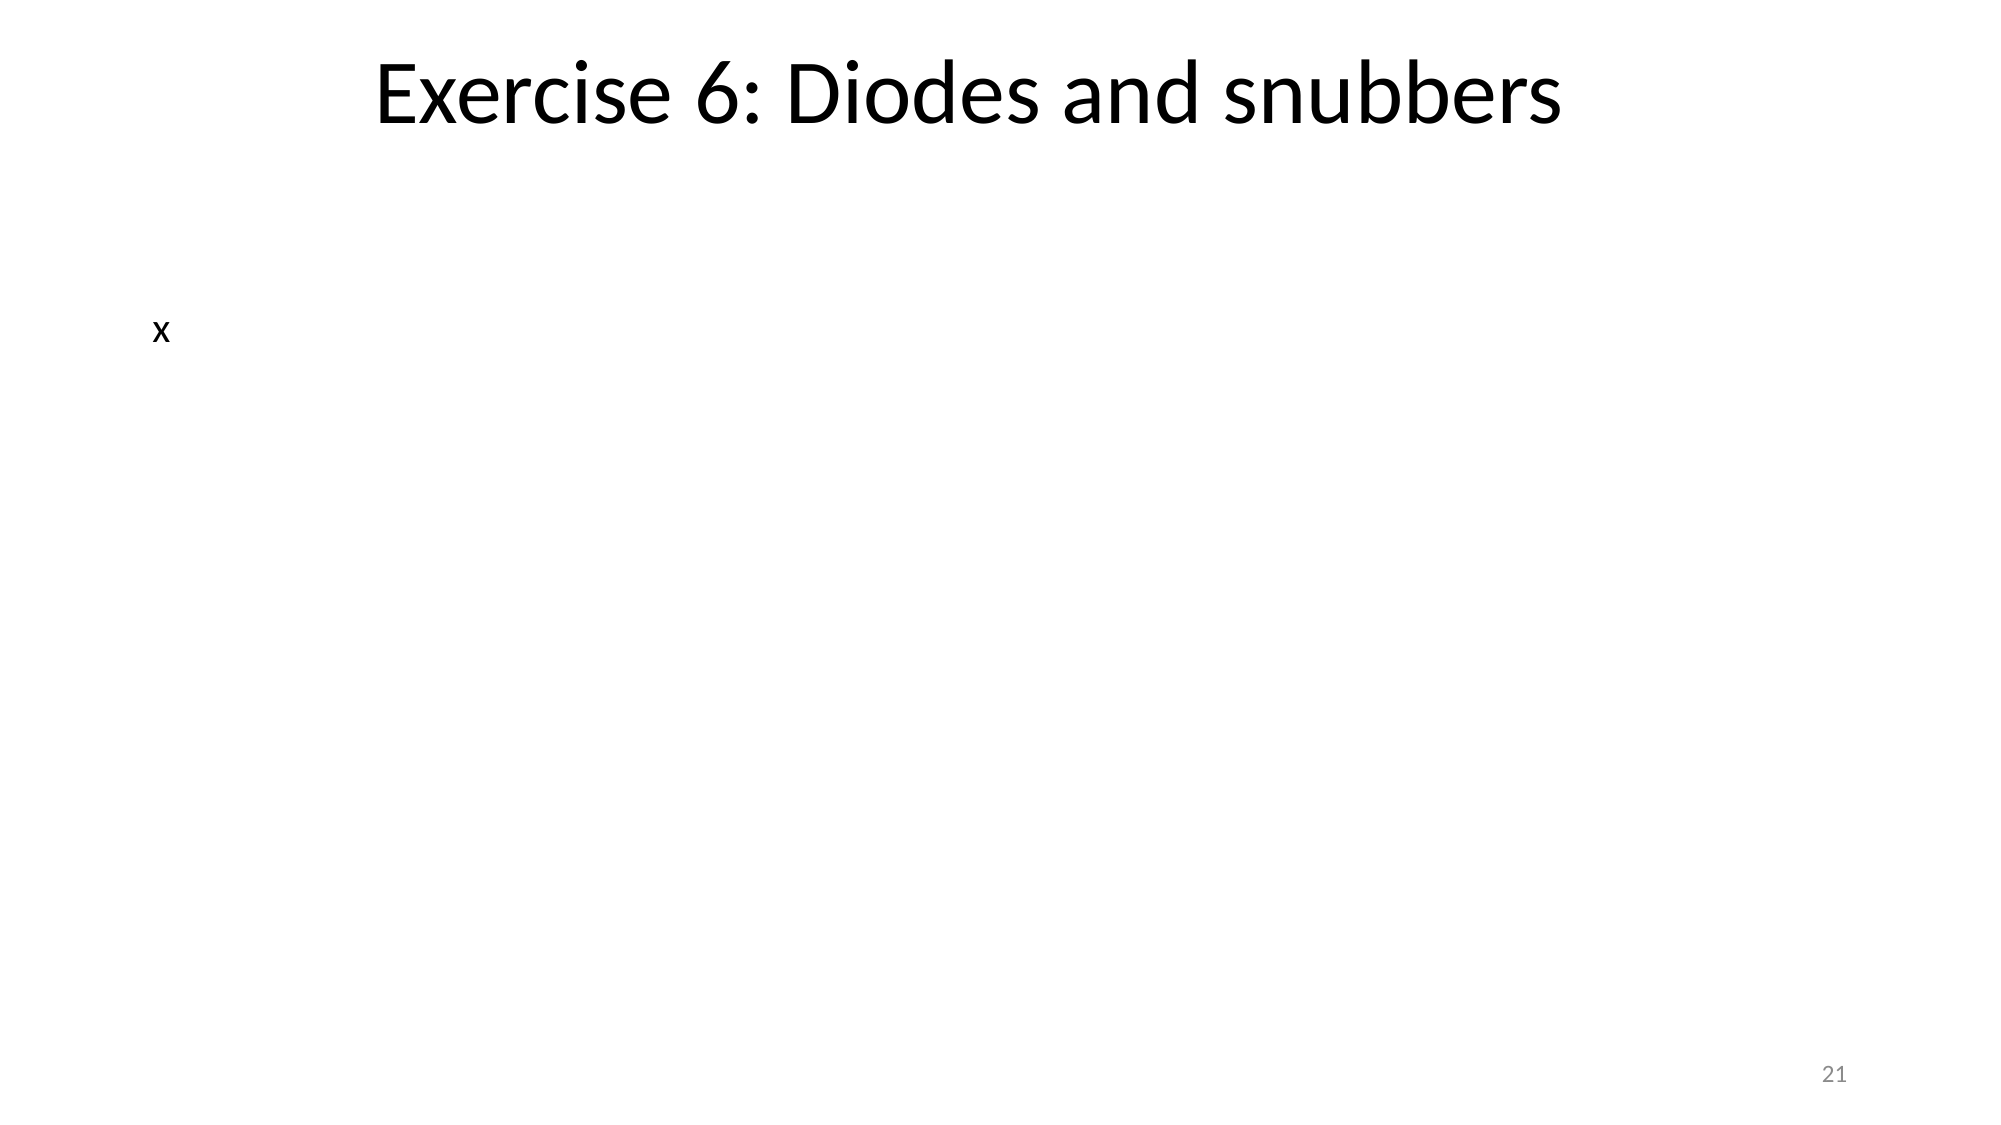

# Exercise 6: Diodes and snubbers
x

21